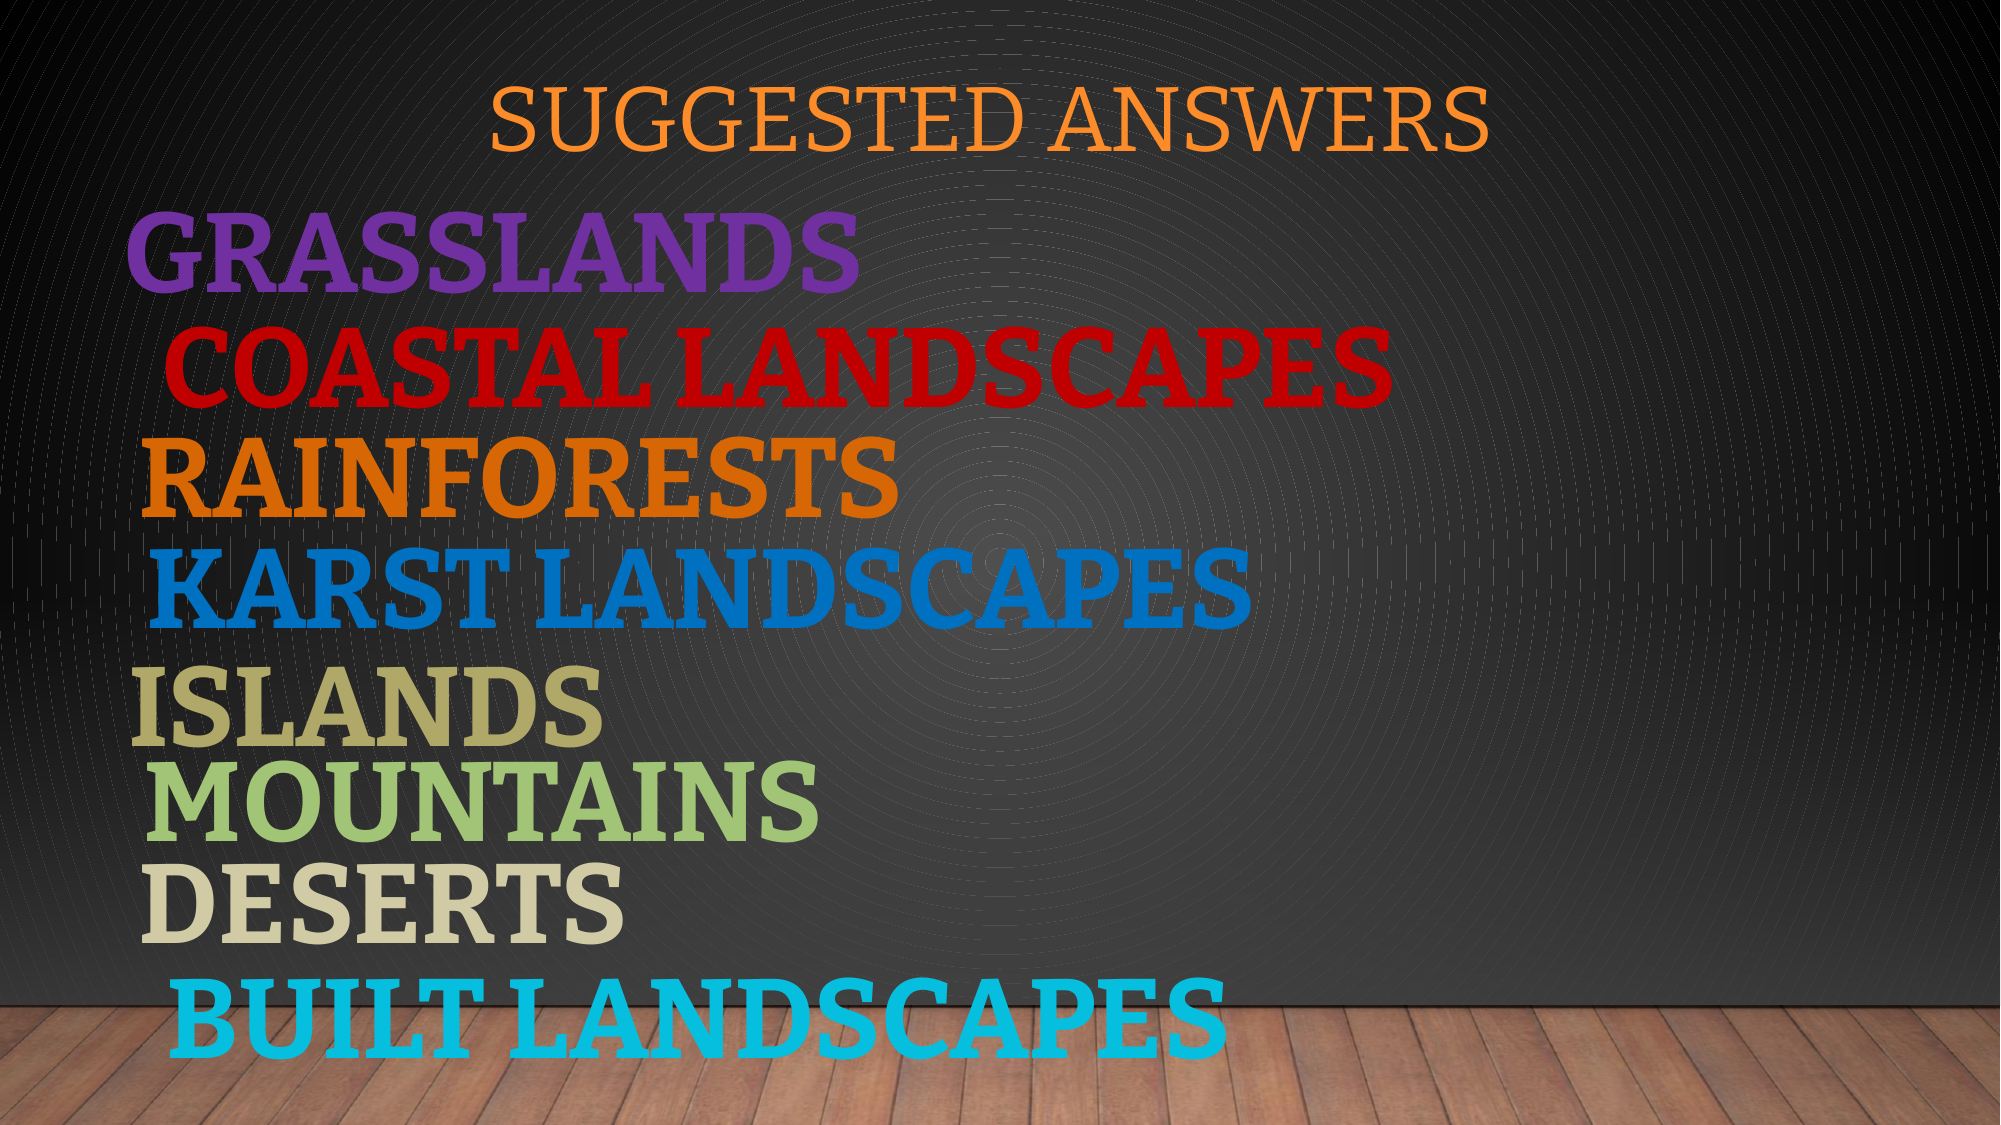

# Suggested answers
GRASSLANDS
COASTAL LANDSCAPES
RAINFORESTS
KARST LANDSCAPES
ISLANDS
MOUNTAINS
DESERTS
BUILT LANDSCAPES